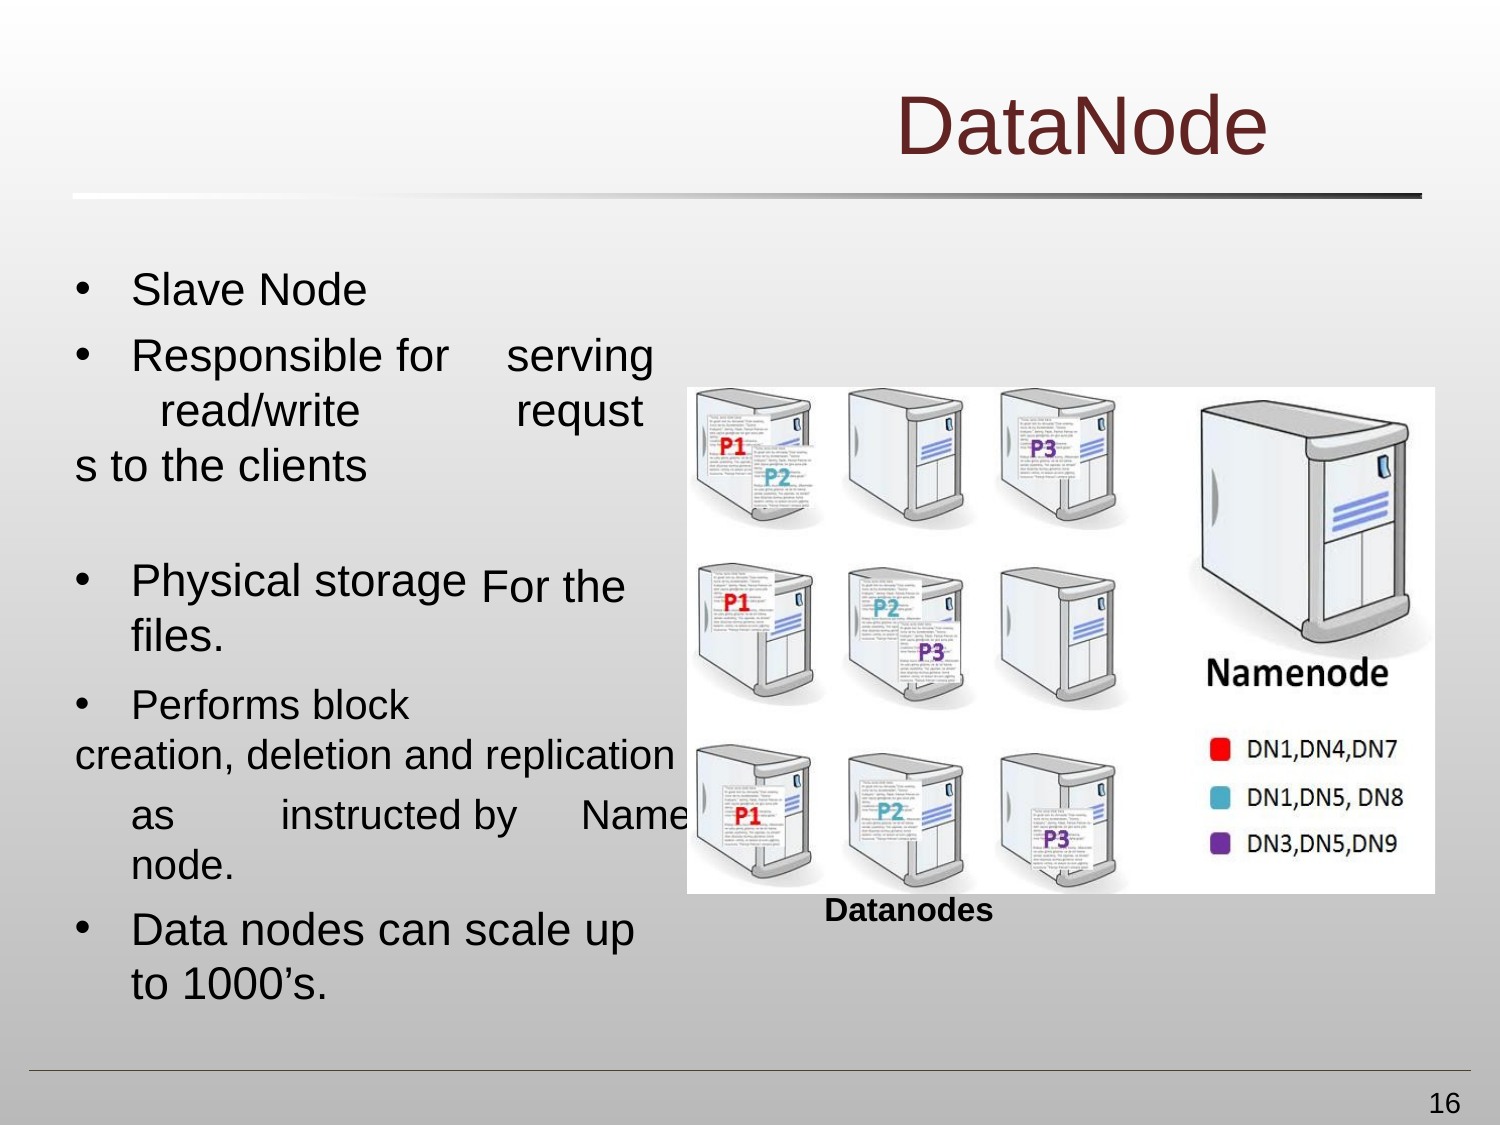

# DataNode

Slave Node
Responsible for
serving
requsts to the clients
read/write

Physical storage
files.
For the
Performs block
creation, deletion and replication
as	instructed by	Name  node.
Data nodes can scale up
to 1000’s.
Datanodes

16